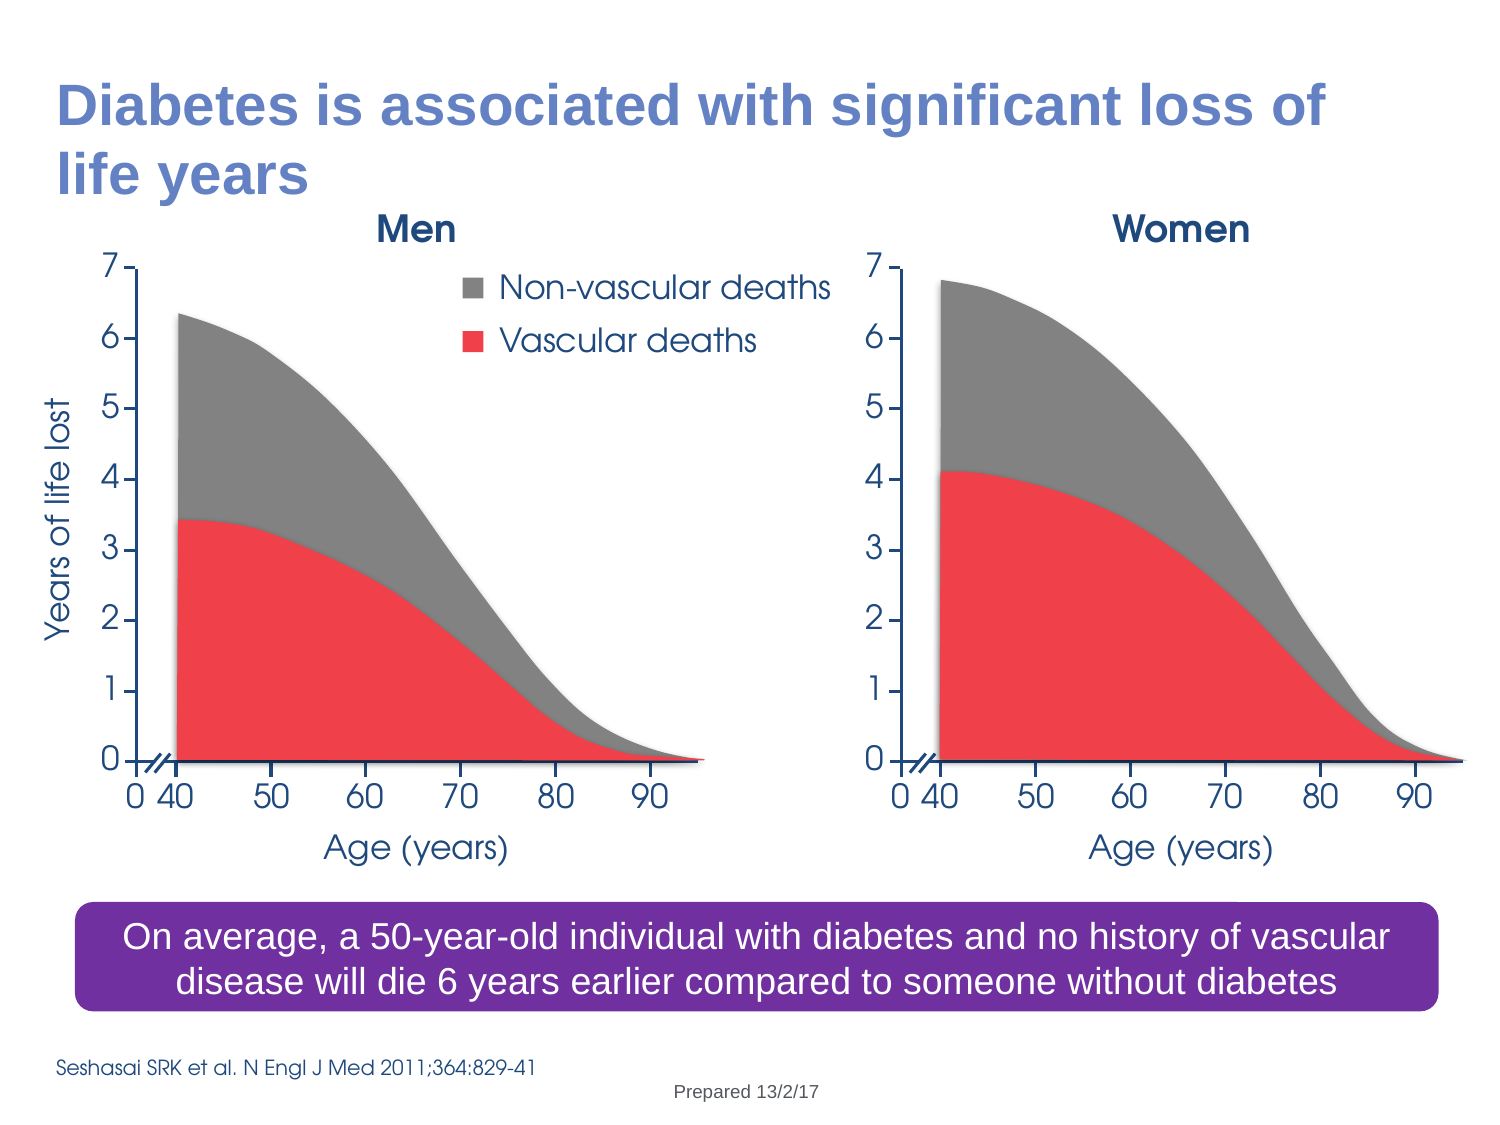

Diabetes is associated with significant loss of
life years

Men
Women
7
6
5
4
3
2
1
0
Years of life lost
40
50
60
70
80
90
Age (years)
7
6
5
4
3
2
1
0
0
40
50
60
70
80
90
Age (years)
Non-vascular deaths
Vascular deaths

0
On average, a 50-year-old individual with diabetes and no history of vascular disease will die 6 years earlier compared to someone without diabetes
.
Seshasai SRK et al. N Engl J Med 2011;364:829-41